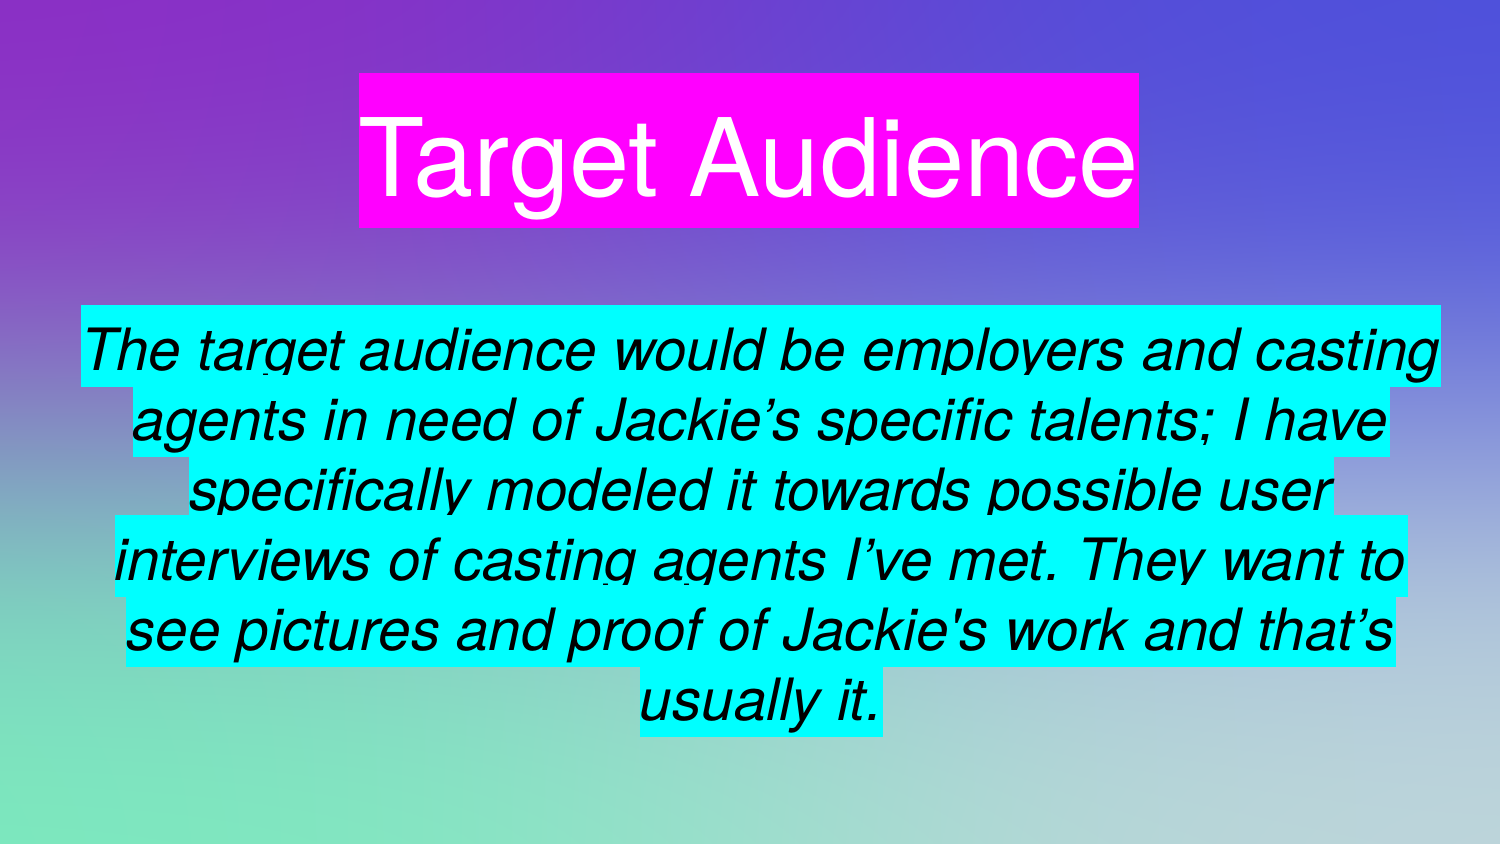

# Target Audience
The target audience would be employers and casting agents in need of Jackie’s specific talents; I have specifically modeled it towards possible user interviews of casting agents I’ve met. They want to see pictures and proof of Jackie's work and that’s usually it.